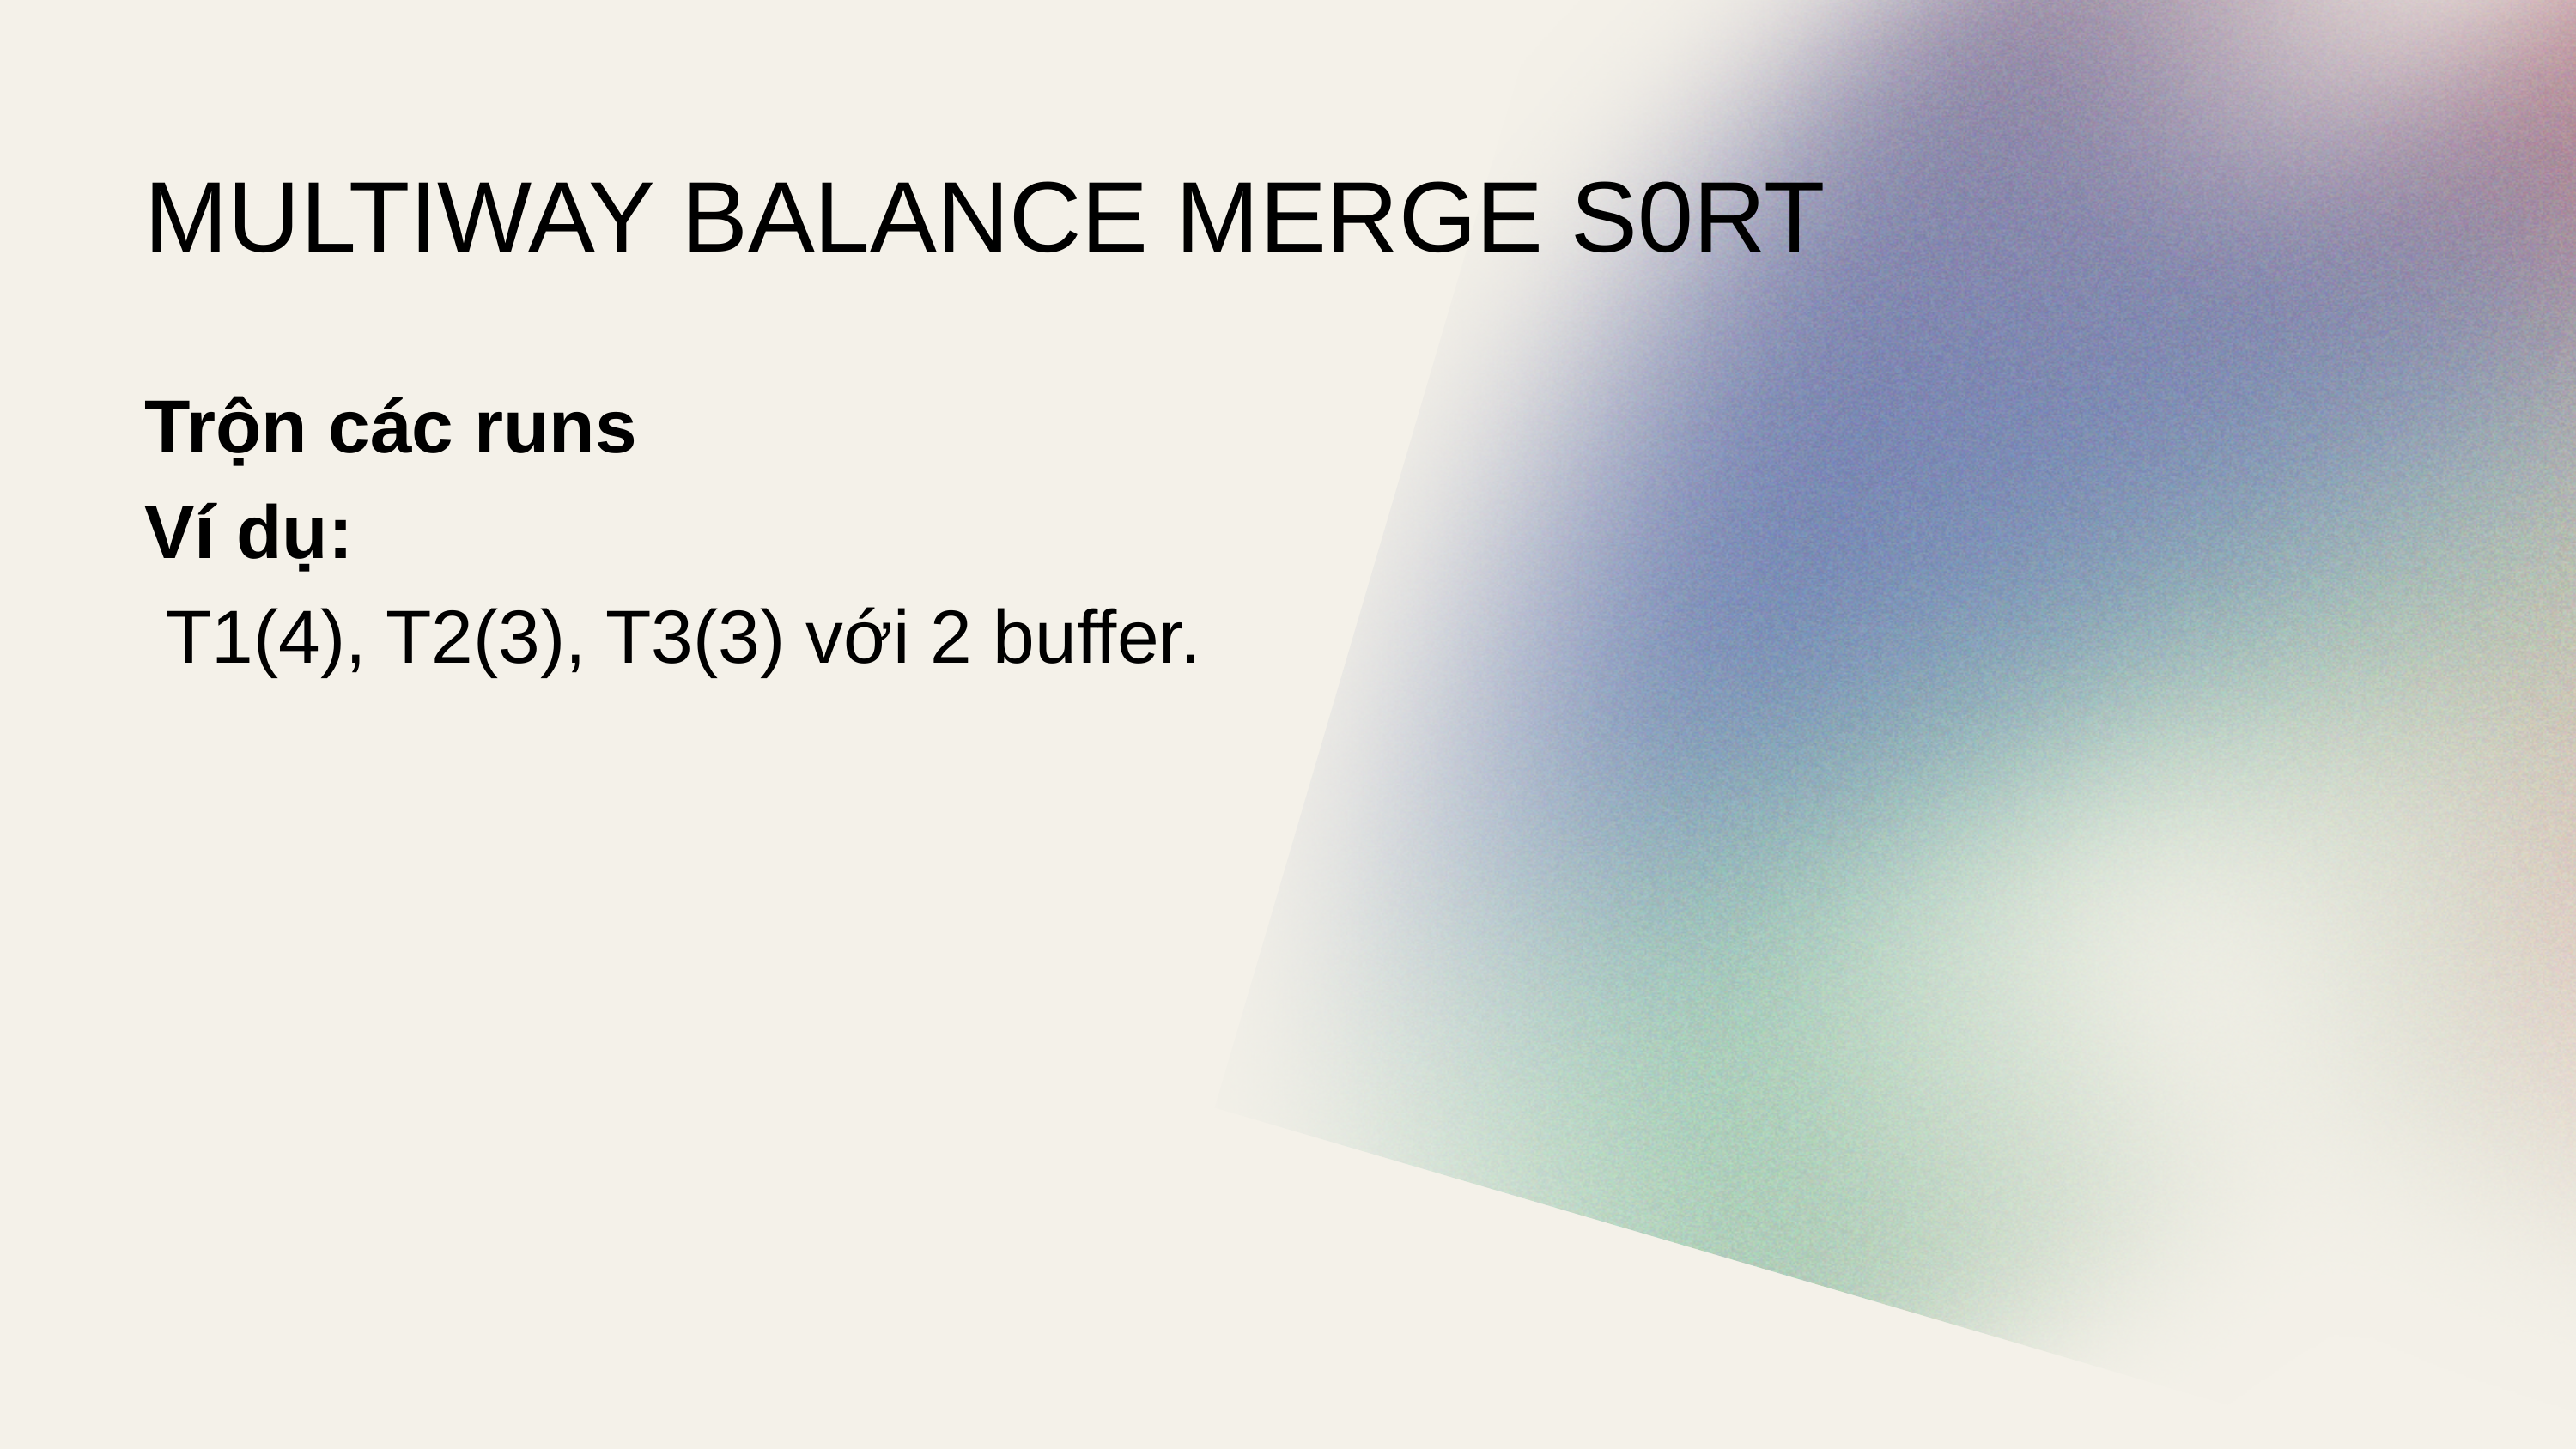

MULTIWAY BALANCE MERGE S0RT
Trộn các runs
Ví dụ:
 T1(4), T2(3), T3(3) với 2 buffer.